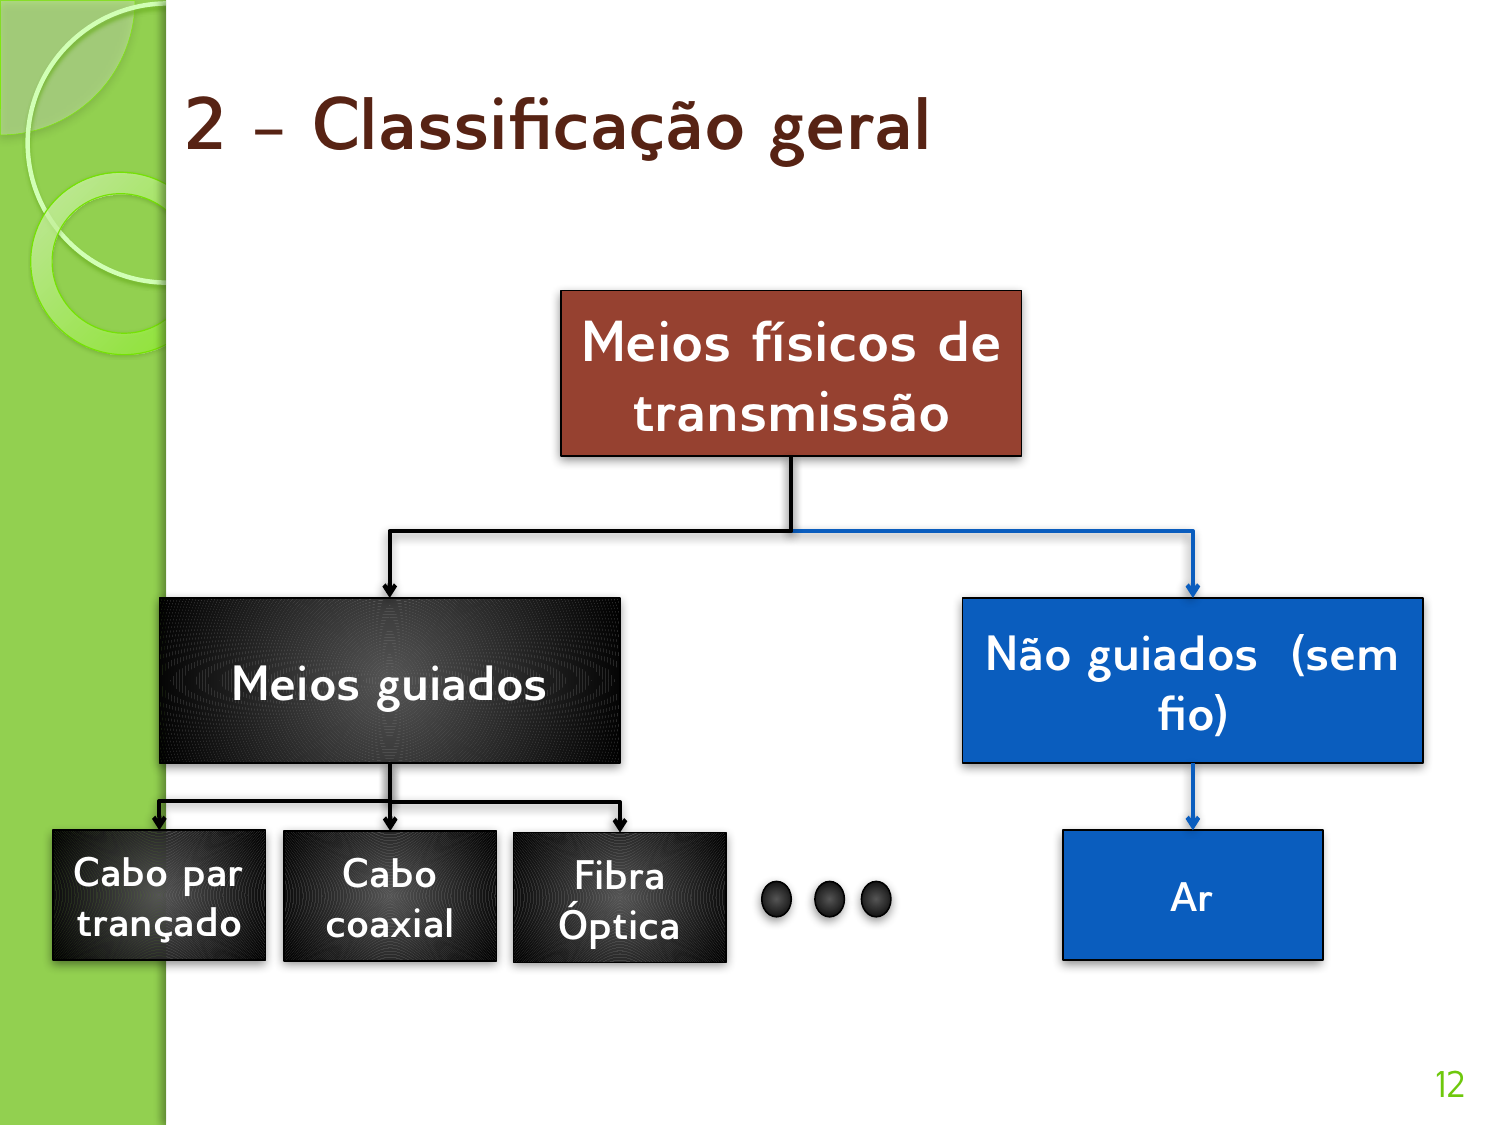

2 – Classificação geral
Meios físicos de transmissão

Meios guiados
Não guiados  (sem fio)
Cabo par trançado
Ar
Cabo coaxial
Fibra Óptica

12